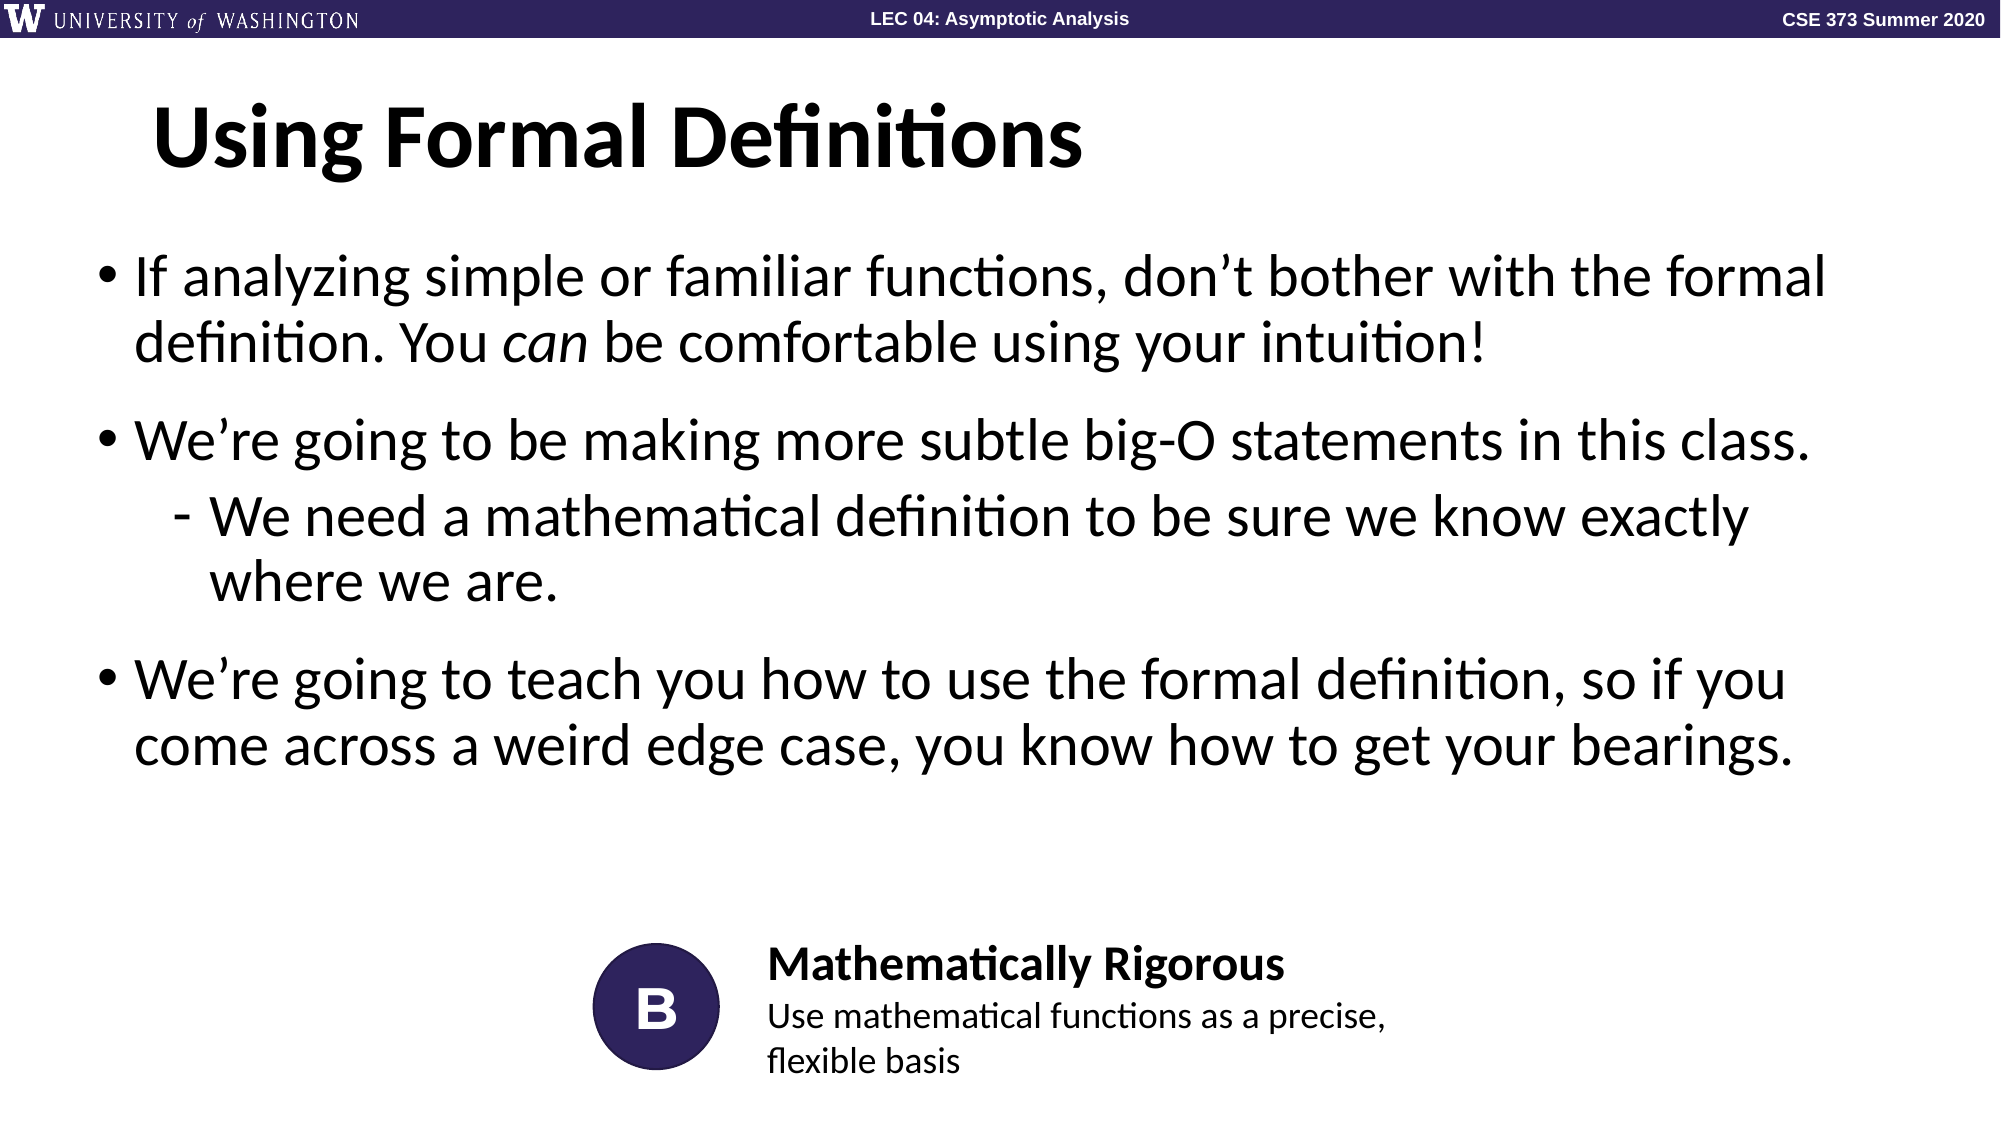

# Using Formal Definitions
If analyzing simple or familiar functions, don’t bother with the formal definition. You can be comfortable using your intuition!
We’re going to be making more subtle big-O statements in this class.
We need a mathematical definition to be sure we know exactly where we are.
We’re going to teach you how to use the formal definition, so if you come across a weird edge case, you know how to get your bearings.
Mathematically Rigorous
Use mathematical functions as a precise, flexible basis
B